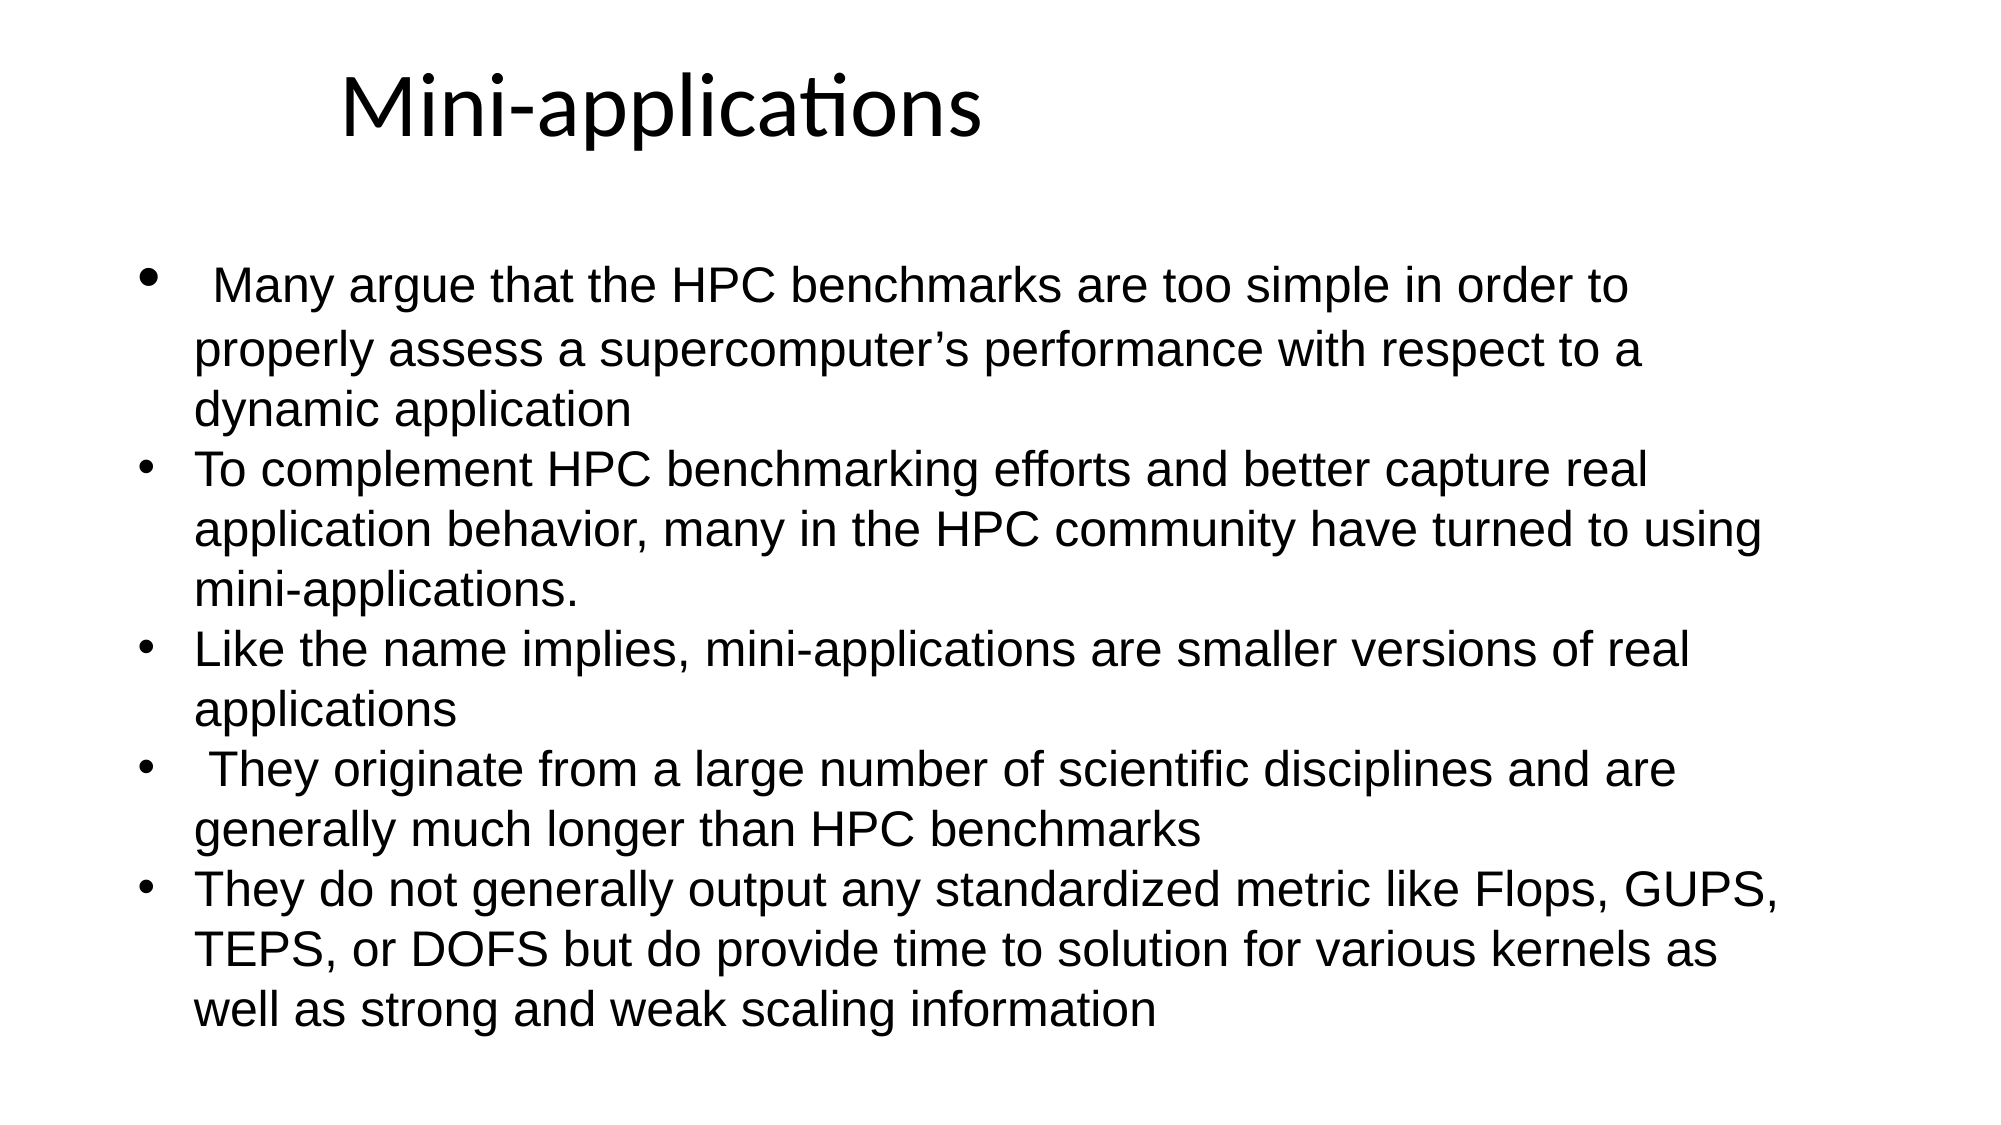

# Mini-applications
 Many argue that the HPC benchmarks are too simple in order to properly assess a supercomputer’s performance with respect to a dynamic application
To complement HPC benchmarking efforts and better capture real application behavior, many in the HPC community have turned to using mini-applications.
Like the name implies, mini-applications are smaller versions of real applications
 They originate from a large number of scientific disciplines and are generally much longer than HPC benchmarks
They do not generally output any standardized metric like Flops, GUPS, TEPS, or DOFS but do provide time to solution for various kernels as well as strong and weak scaling information